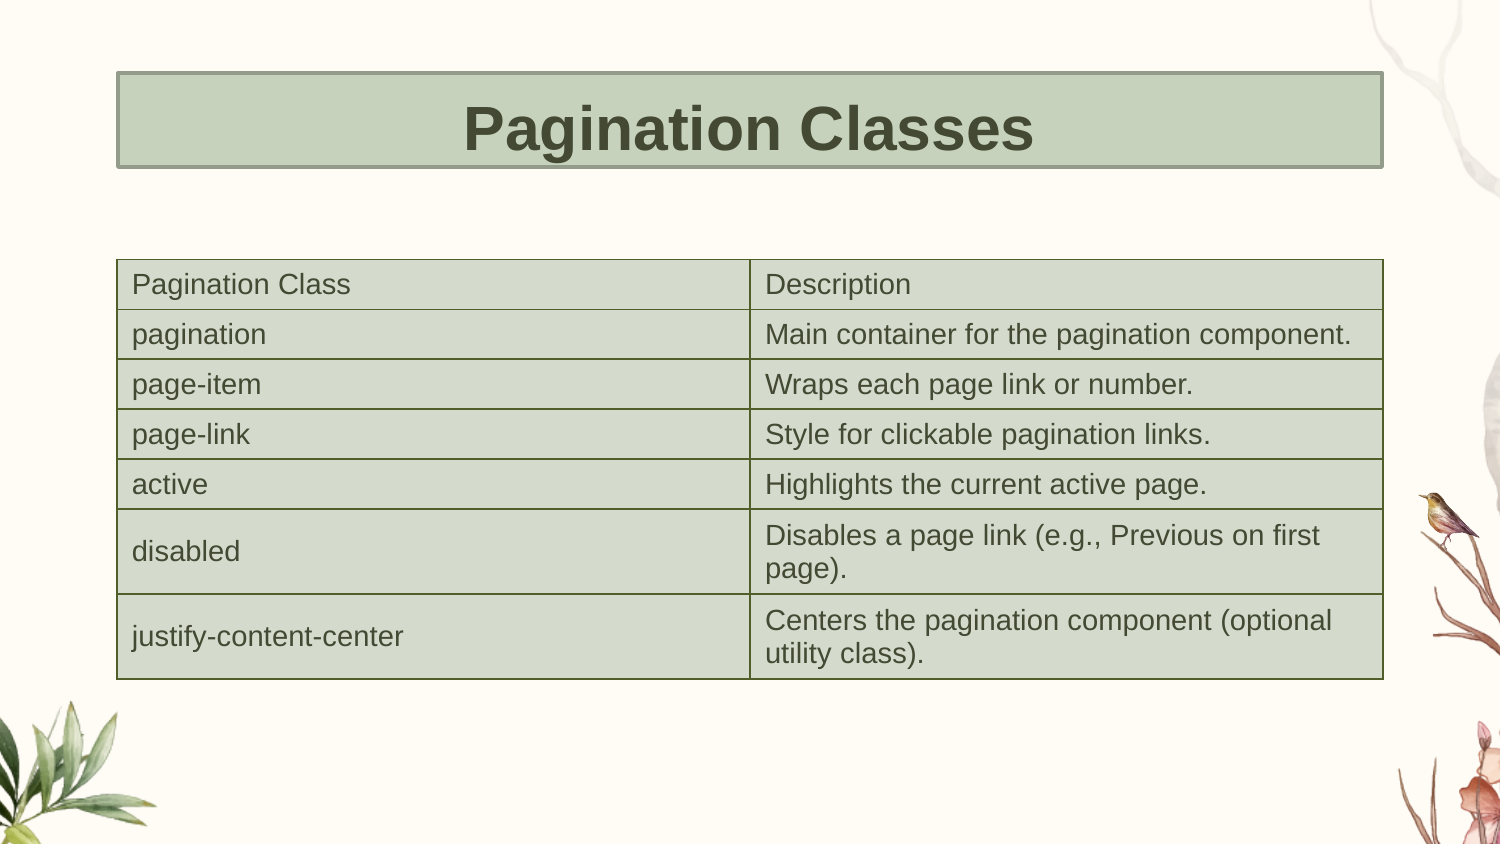

# Pagination Classes
| Pagination Class | Description |
| --- | --- |
| pagination | Main container for the pagination component. |
| page-item | Wraps each page link or number. |
| page-link | Style for clickable pagination links. |
| active | Highlights the current active page. |
| disabled | Disables a page link (e.g., Previous on first page). |
| justify-content-center | Centers the pagination component (optional utility class). |